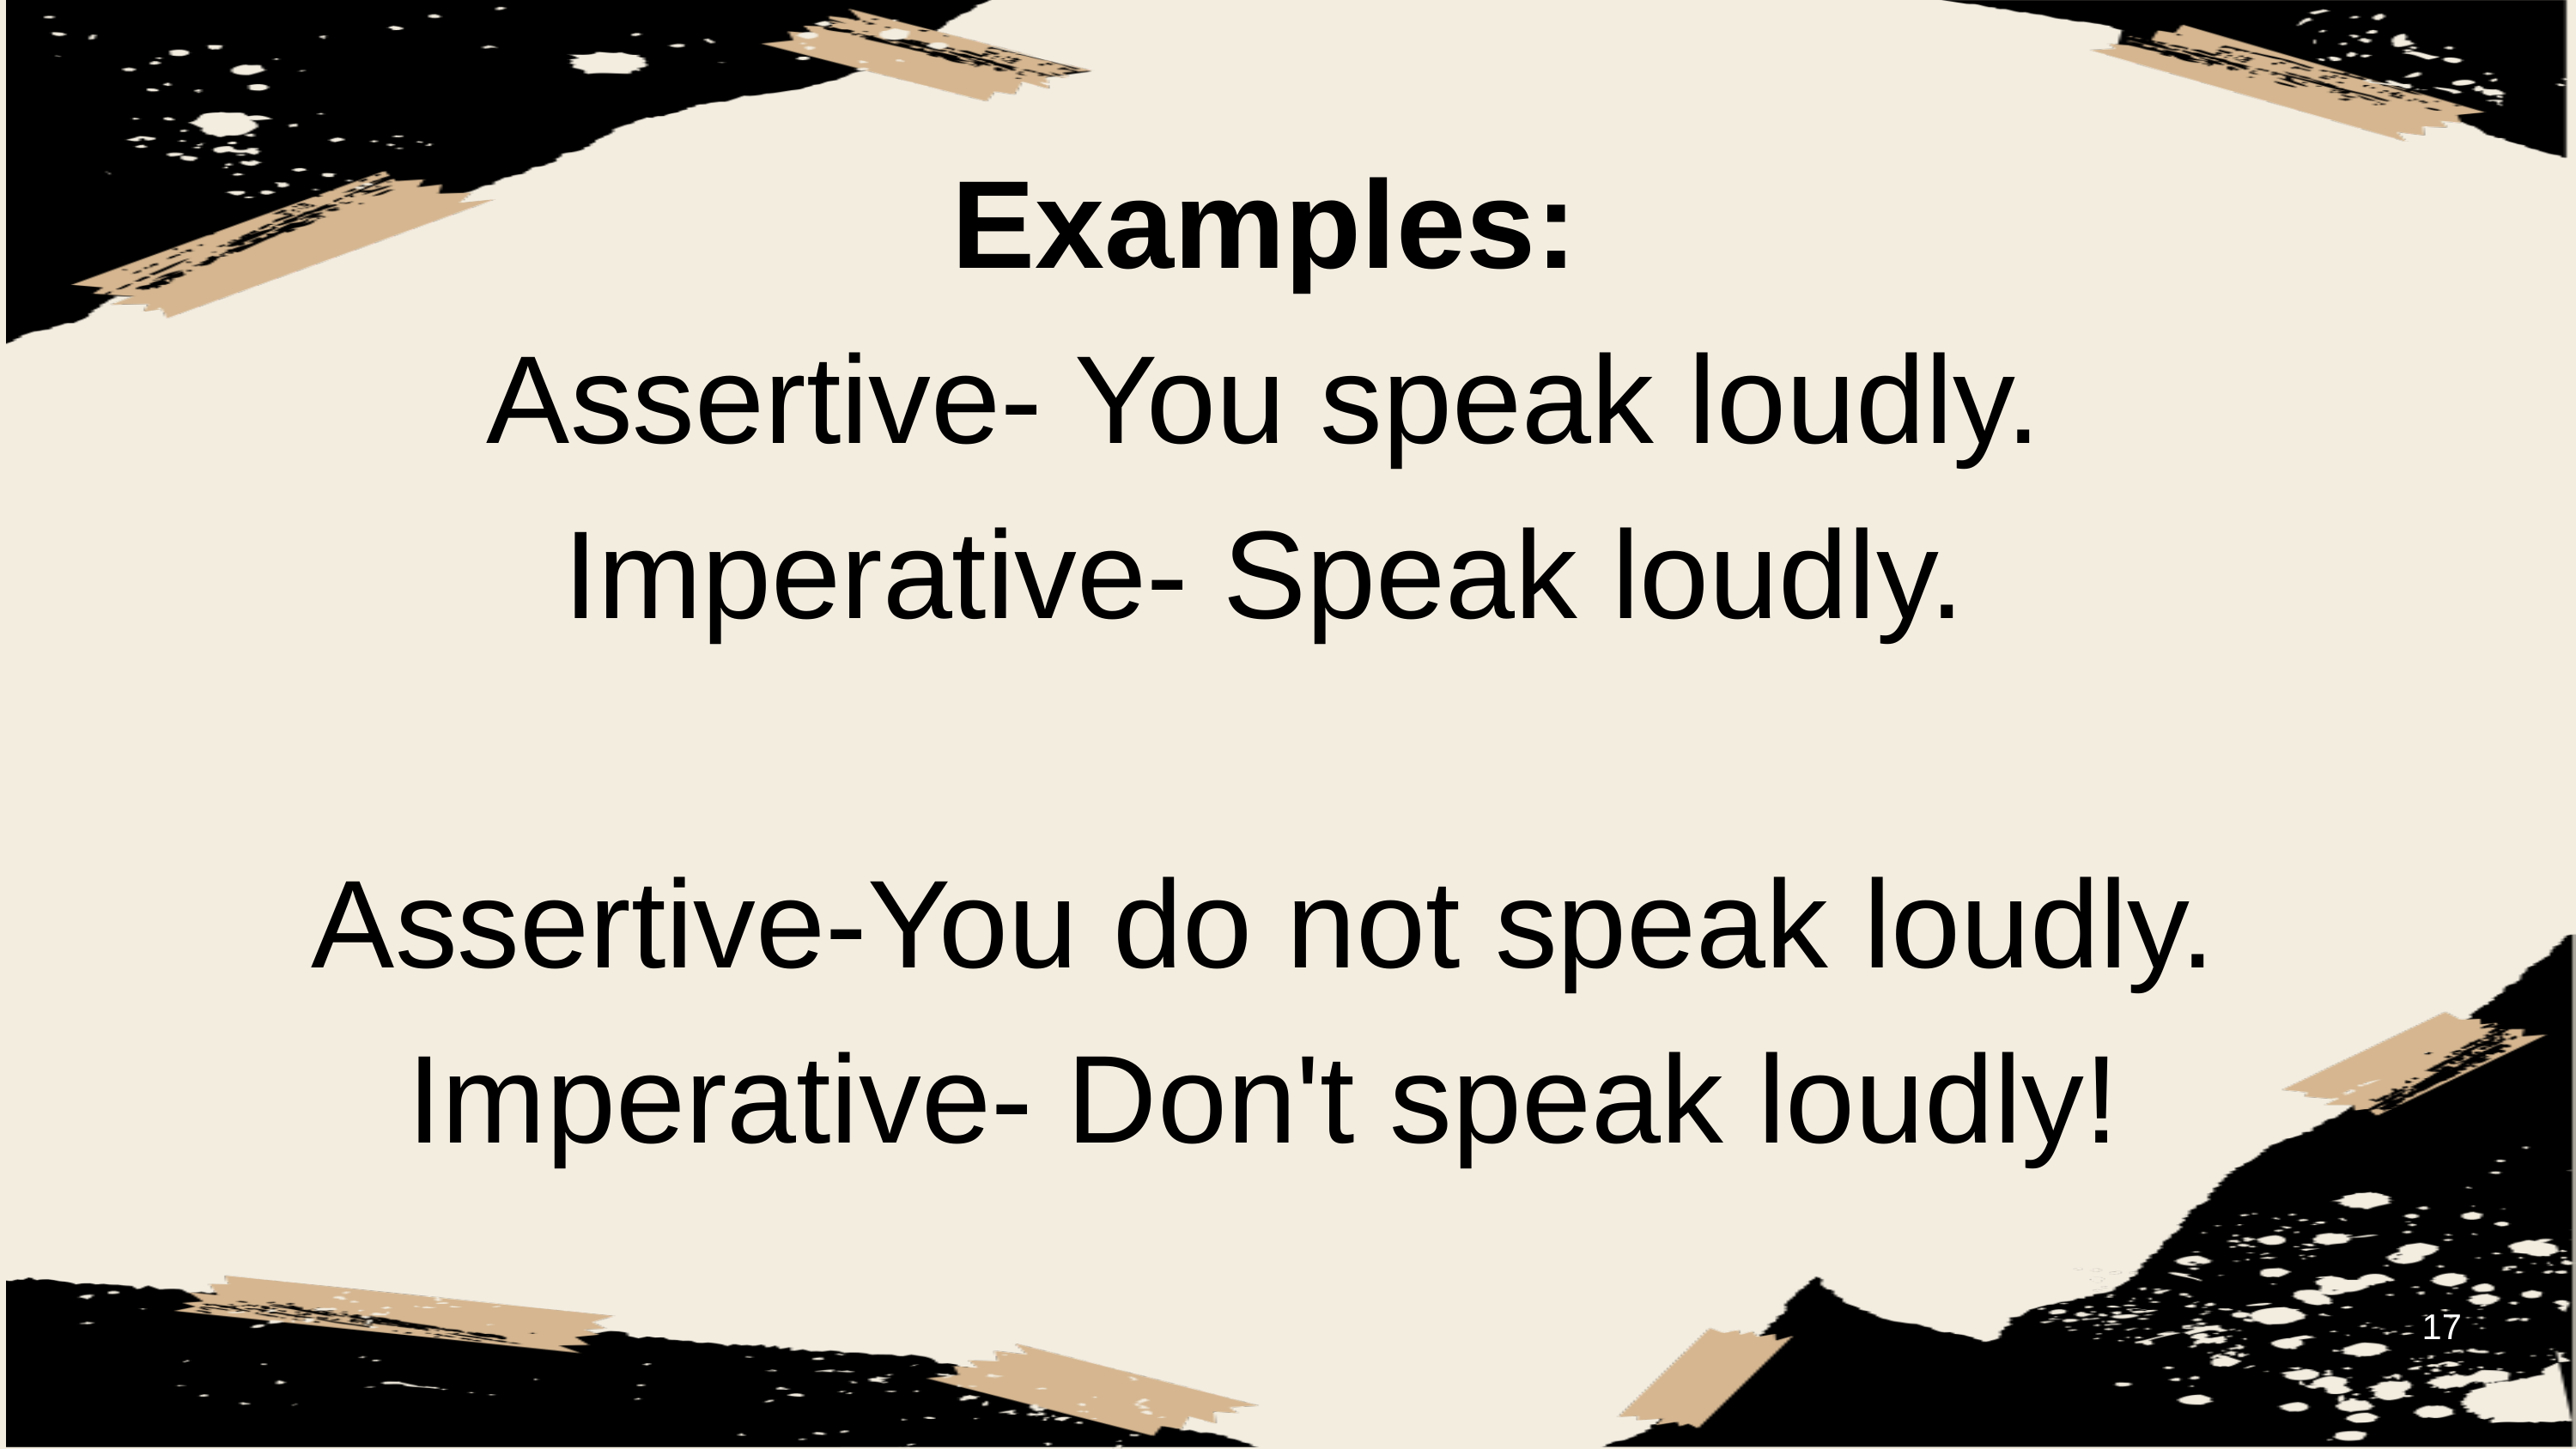

Examples:
Assertive- You speak loudly.
Imperative- Speak loudly.

Assertive-You do not speak loudly.
Imperative- Don't speak loudly!
17